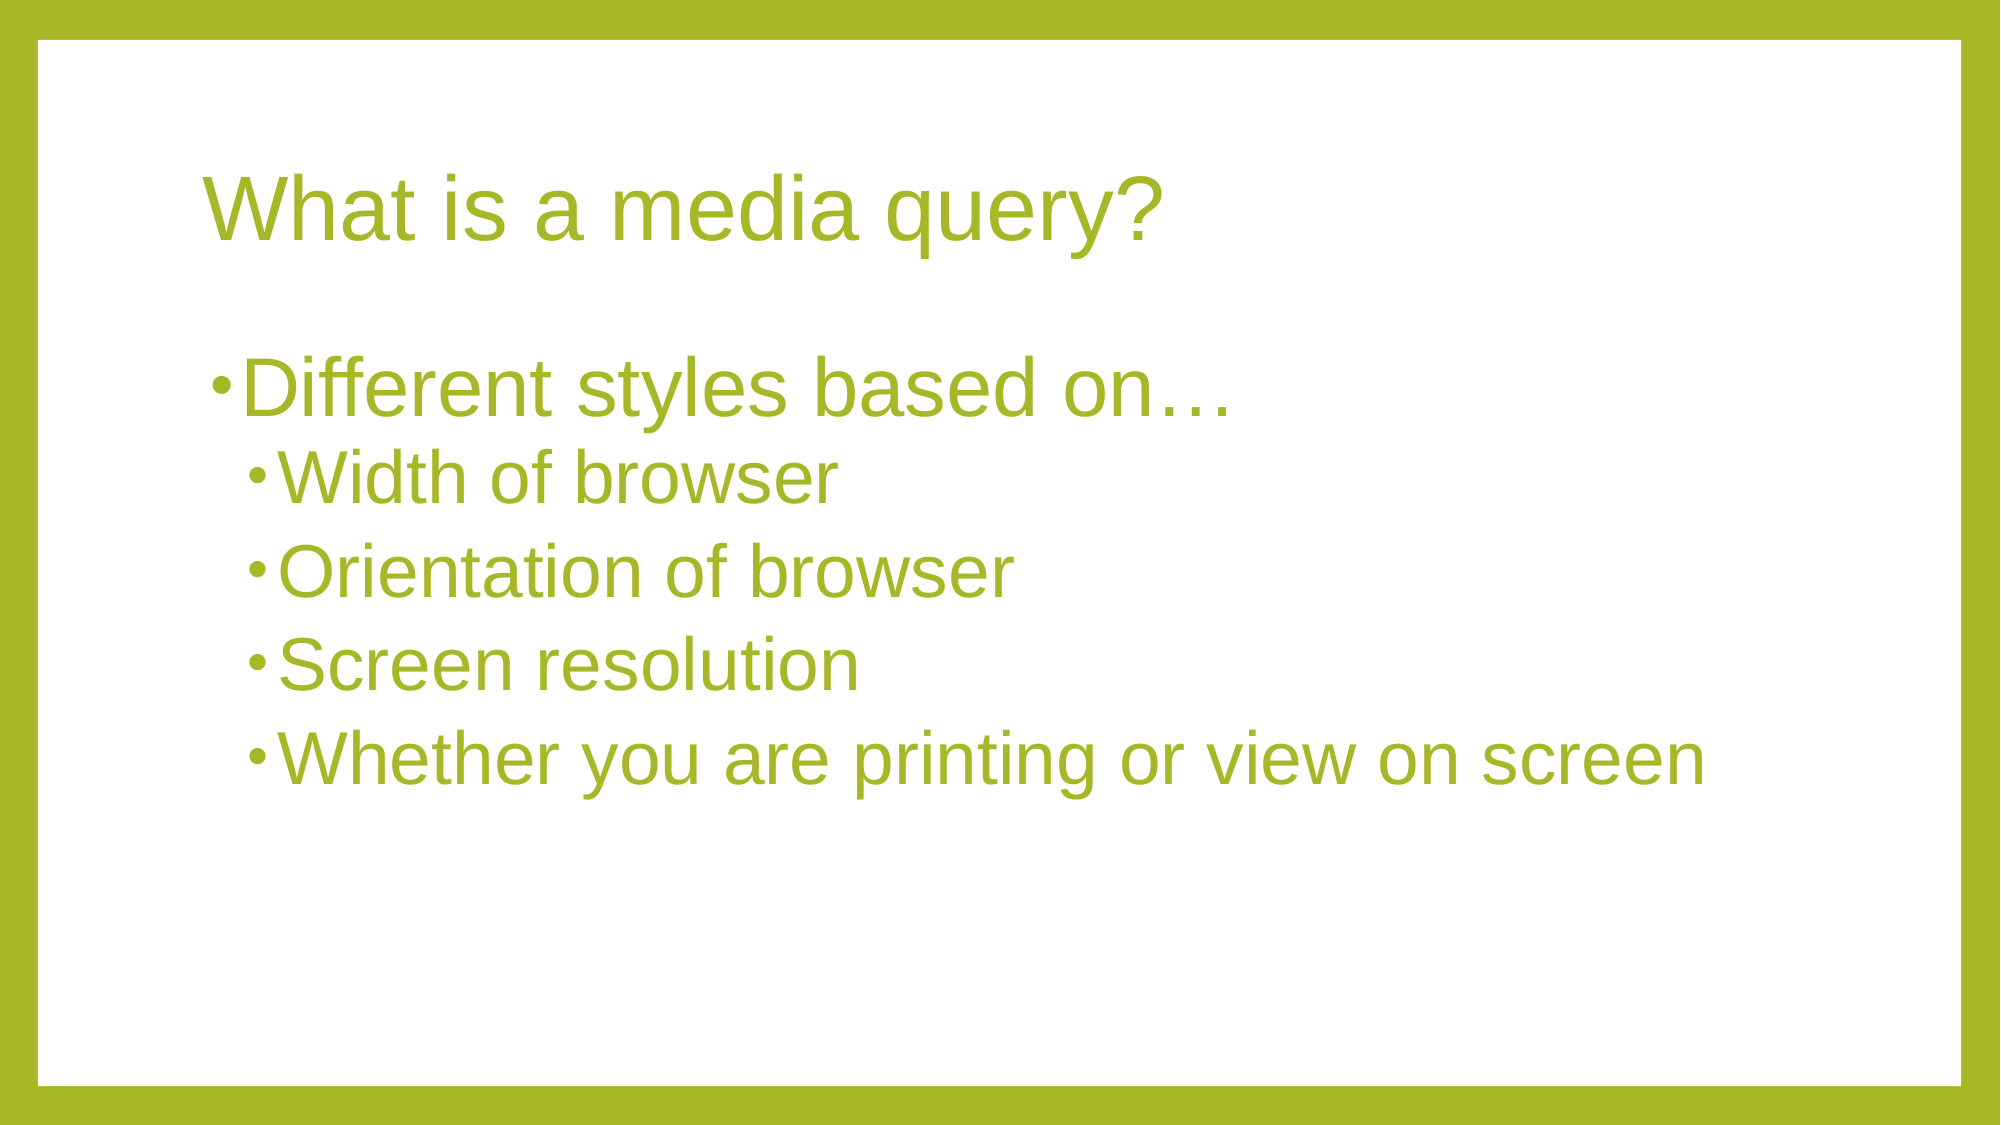

# What is a media query?
Different styles based on…
Width of browser
Orientation of browser
Screen resolution
Whether you are printing or view on screen